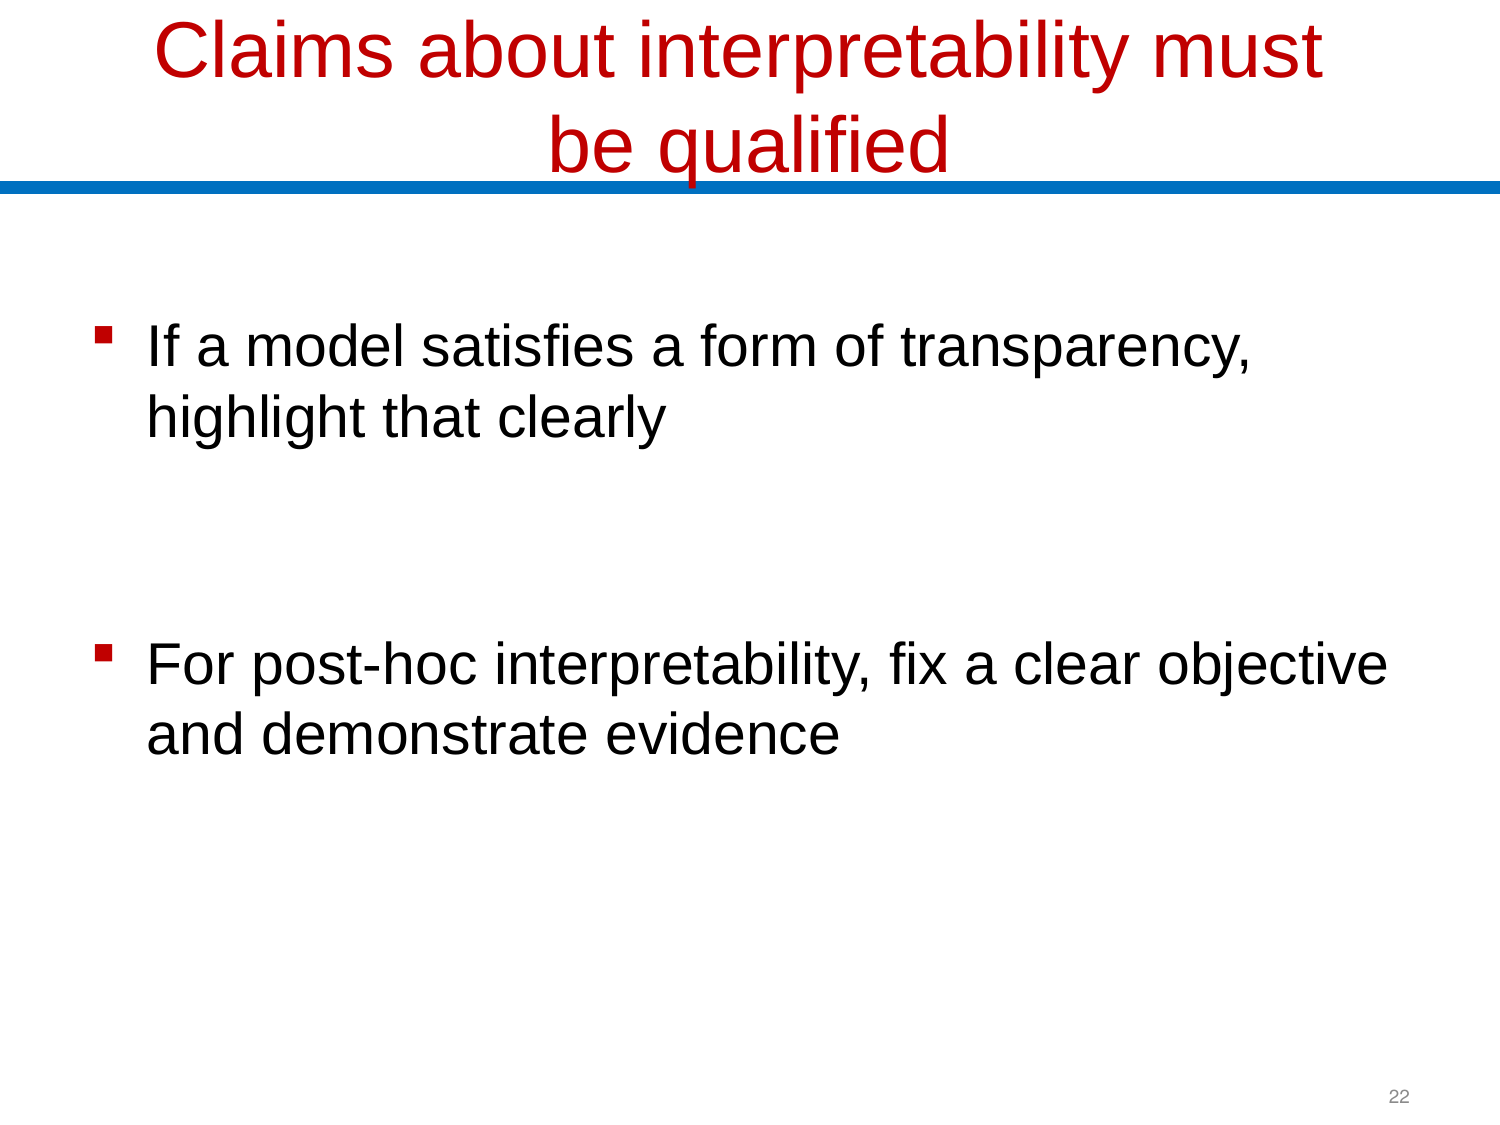

# Claims about interpretability must be qualified
If a model satisfies a form of transparency, highlight that clearly

For post-hoc interpretability, fix a clear objective and demonstrate evidence
22